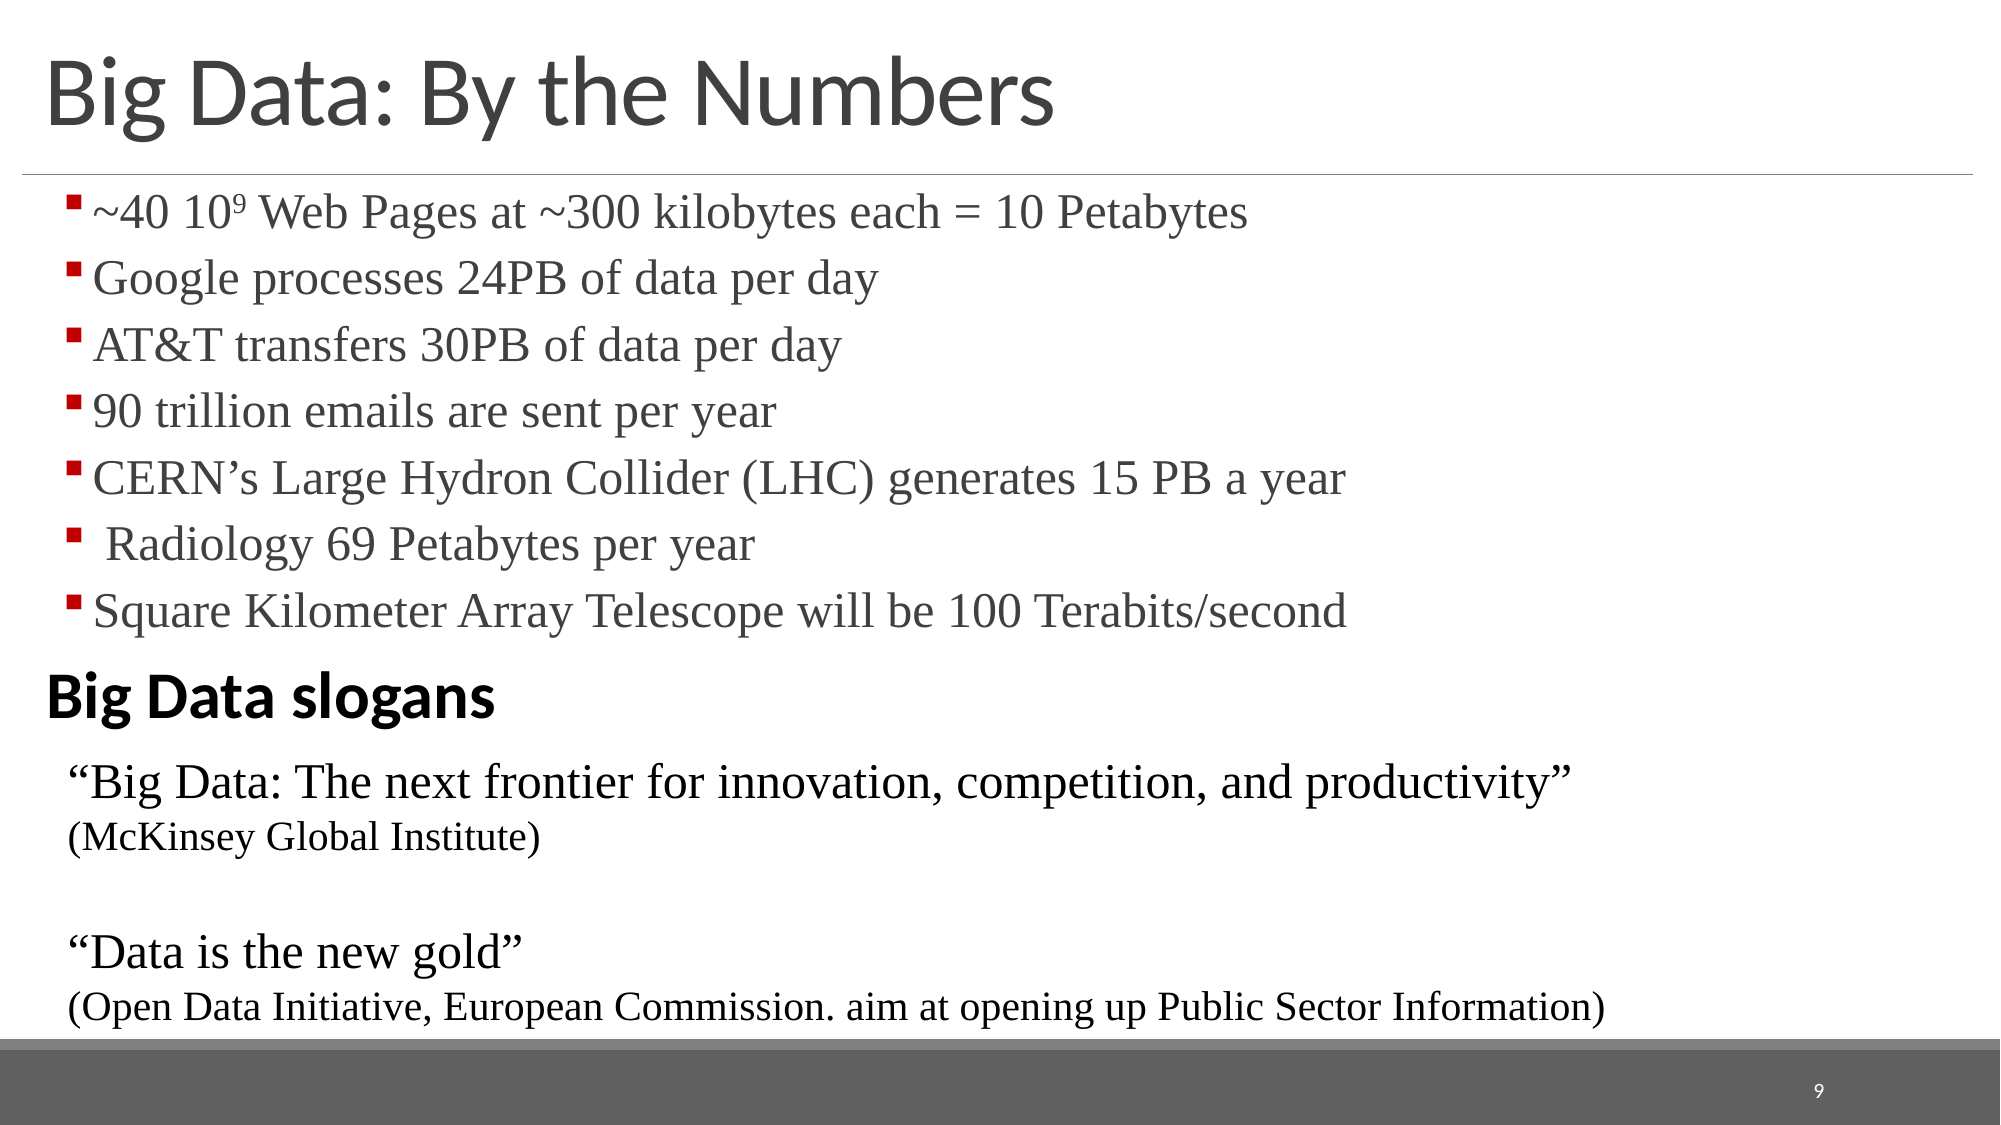

Big Data: By the Numbers
~40 109 Web Pages at ~300 kilobytes each = 10 Petabytes
Google processes 24PB of data per day
AT&T transfers 30PB of data per day
90 trillion emails are sent per year
CERN’s Large Hydron Collider (LHC) generates 15 PB a year
 Radiology 69 Petabytes per year
Square Kilometer Array Telescope will be 100 Terabits/second

Big Data slogans
“Big Data: The next frontier for innovation, competition, and productivity”
(McKinsey Global Institute)

“Data is the new gold”
(Open Data Initiative, European Commission. aim at opening up Public Sector Information)
9